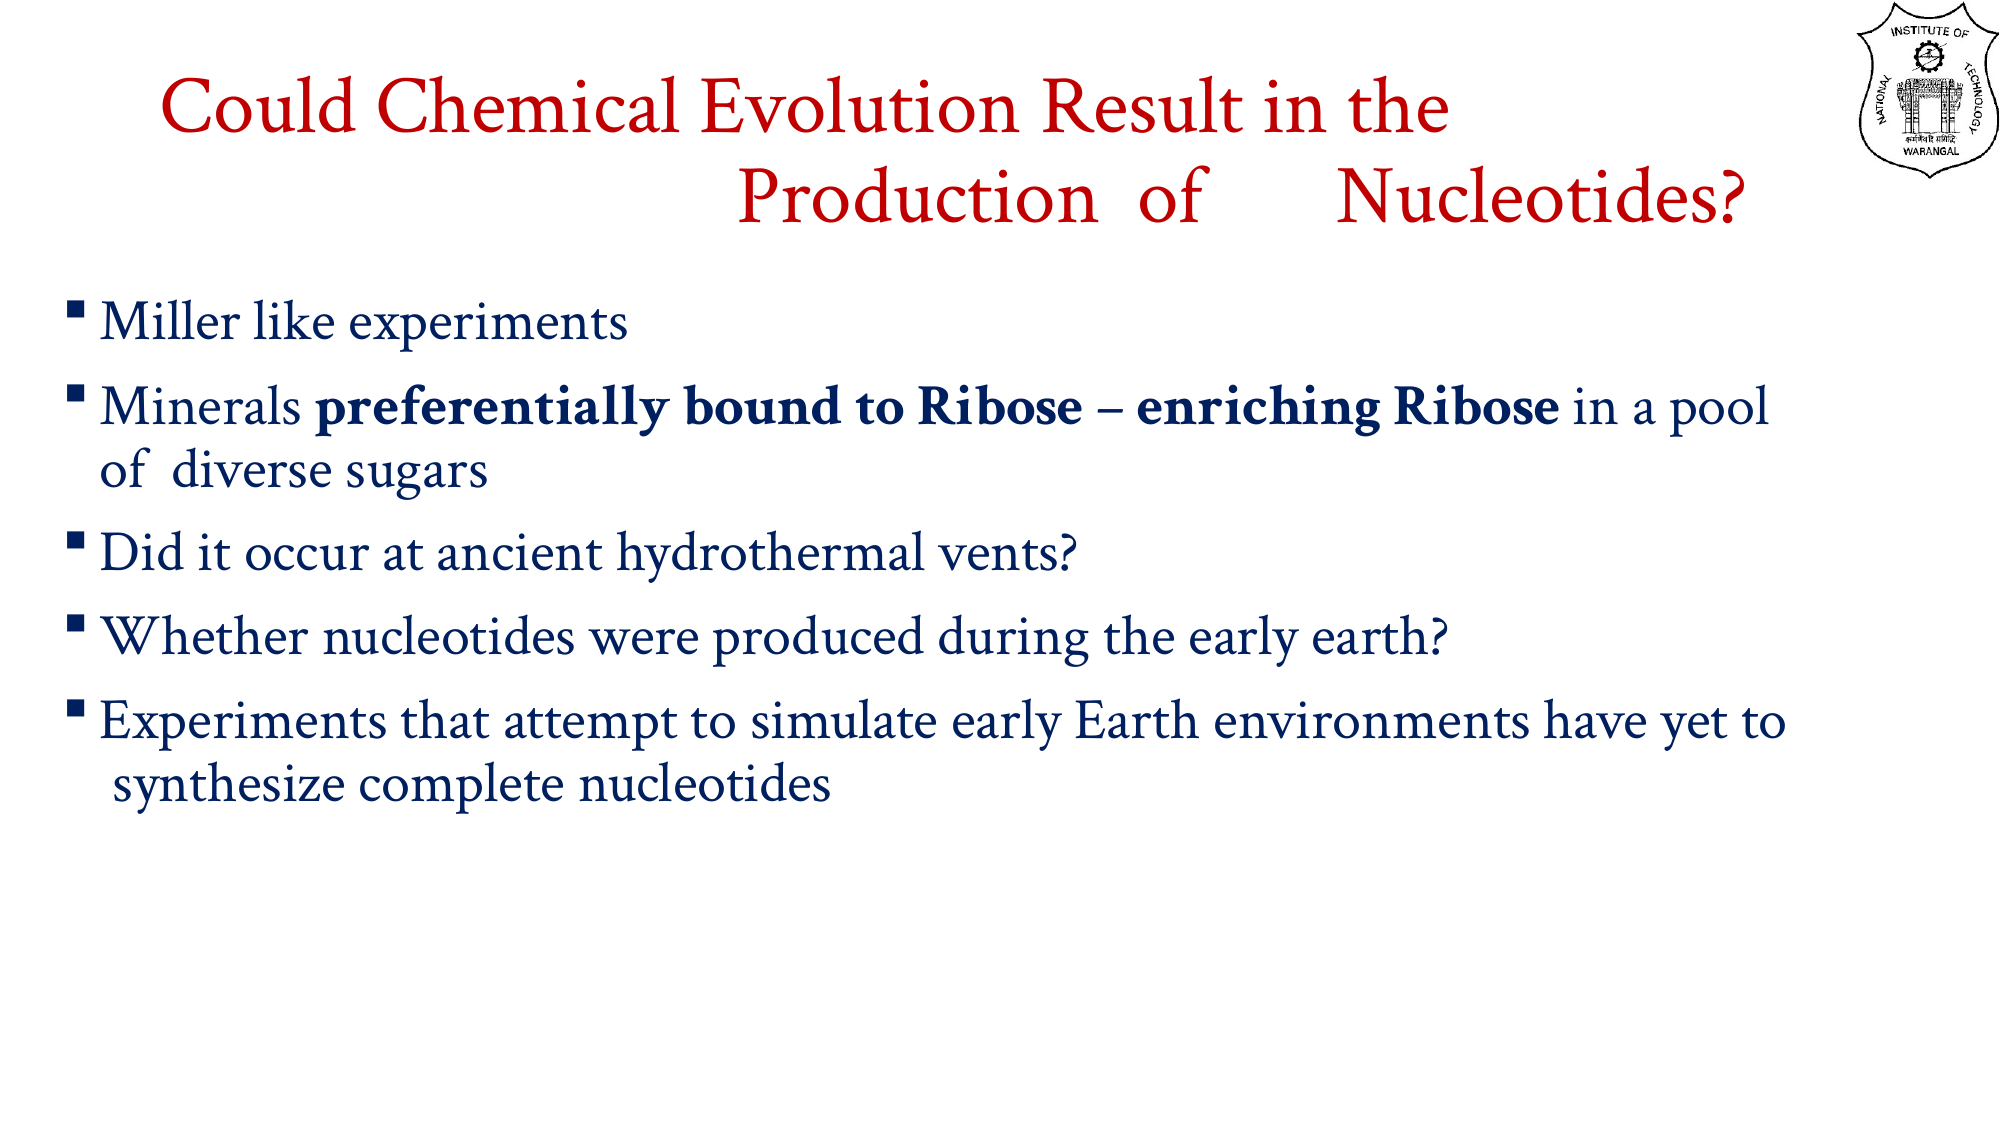

# Could Chemical Evolution Result in the Production  of	Nucleotides?
Miller like experiments
Minerals preferentially bound to Ribose – enriching Ribose in a pool of  diverse sugars
Did it occur at ancient hydrothermal vents?
Whether nucleotides were produced during the early earth?
Experiments that attempt to simulate early Earth environments have yet to  synthesize complete nucleotides